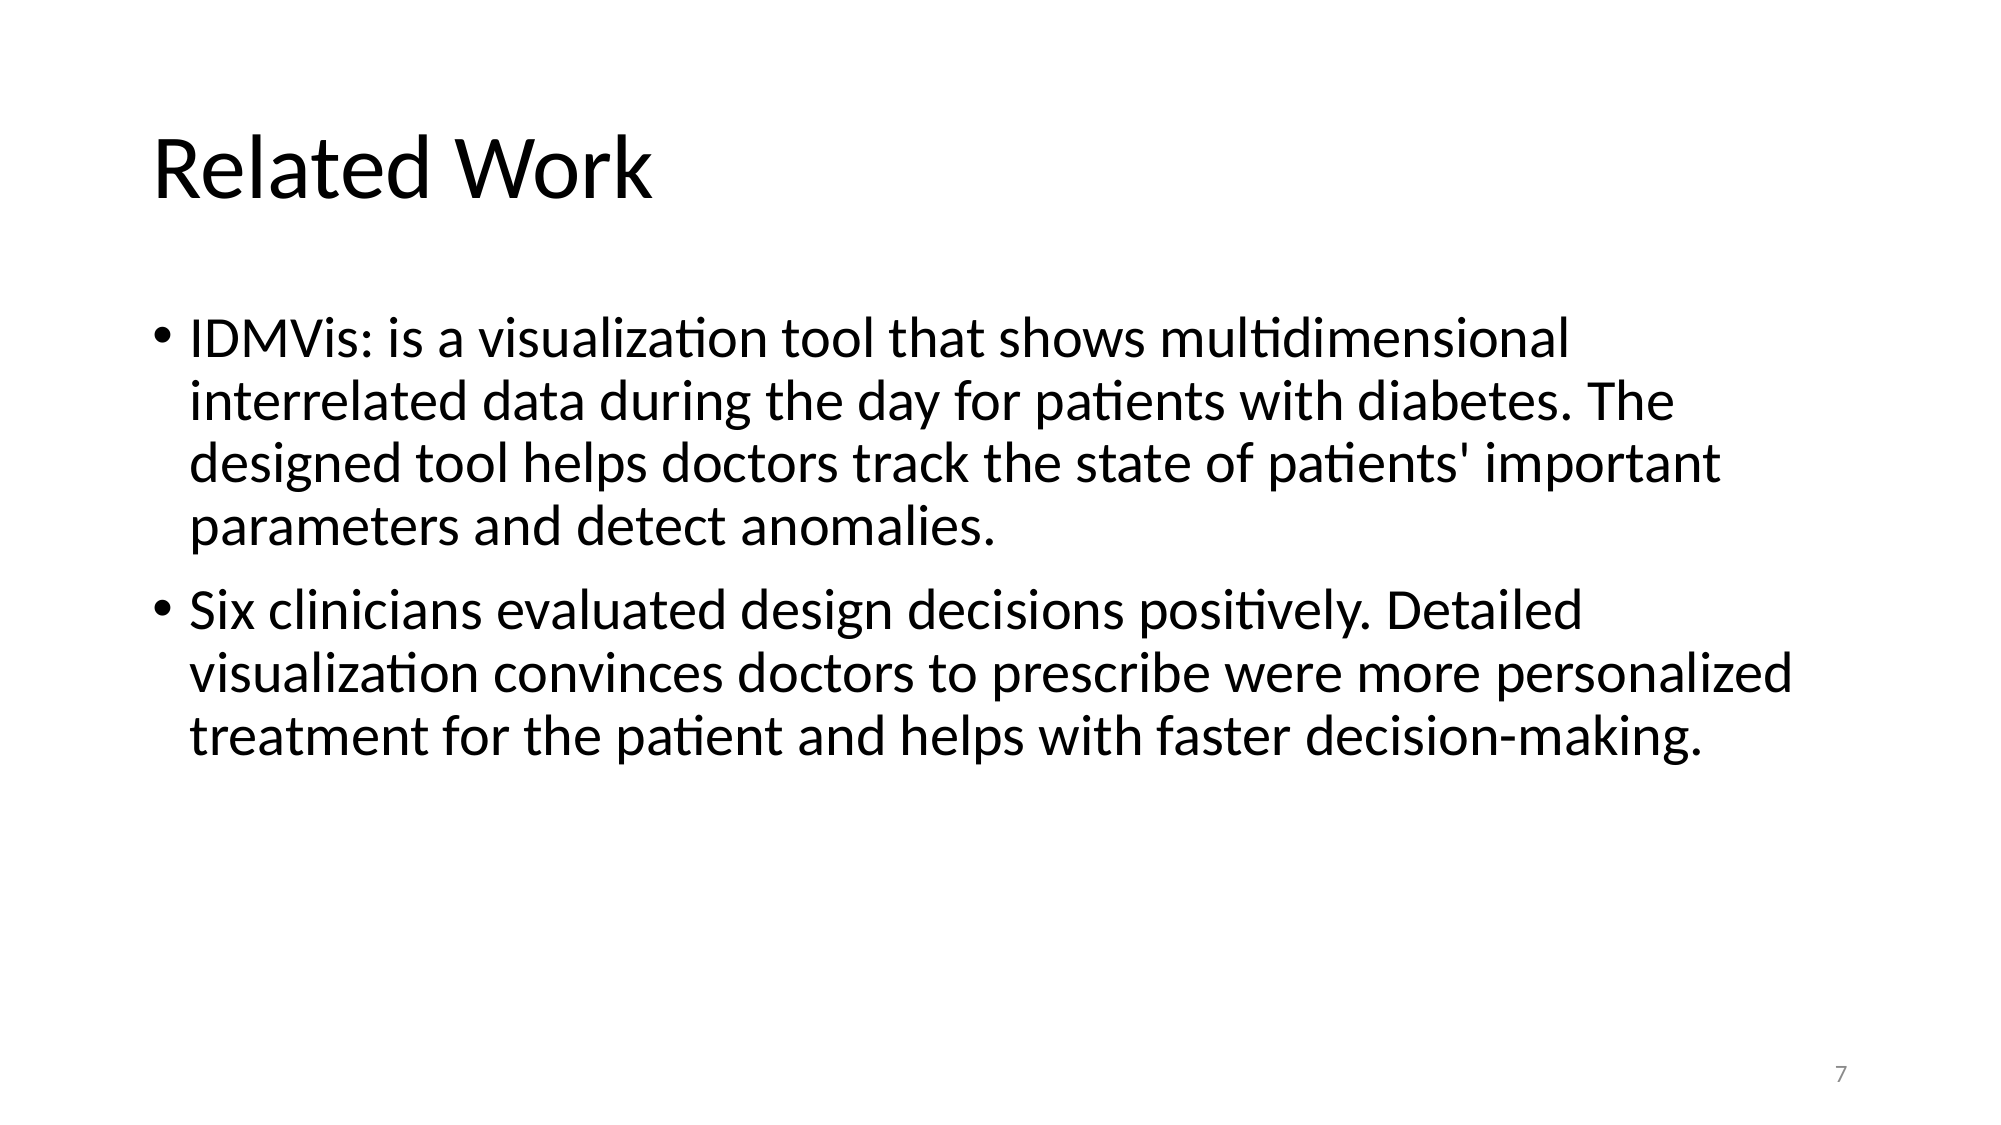

# Related Work
IDMVis: is a visualization tool that shows multidimensional interrelated data during the day for patients with diabetes. The designed tool helps doctors track the state of patients' important parameters and detect anomalies.
Six clinicians evaluated design decisions positively. Detailed visualization convinces doctors to prescribe were more personalized treatment for the patient and helps with faster decision-making.

7